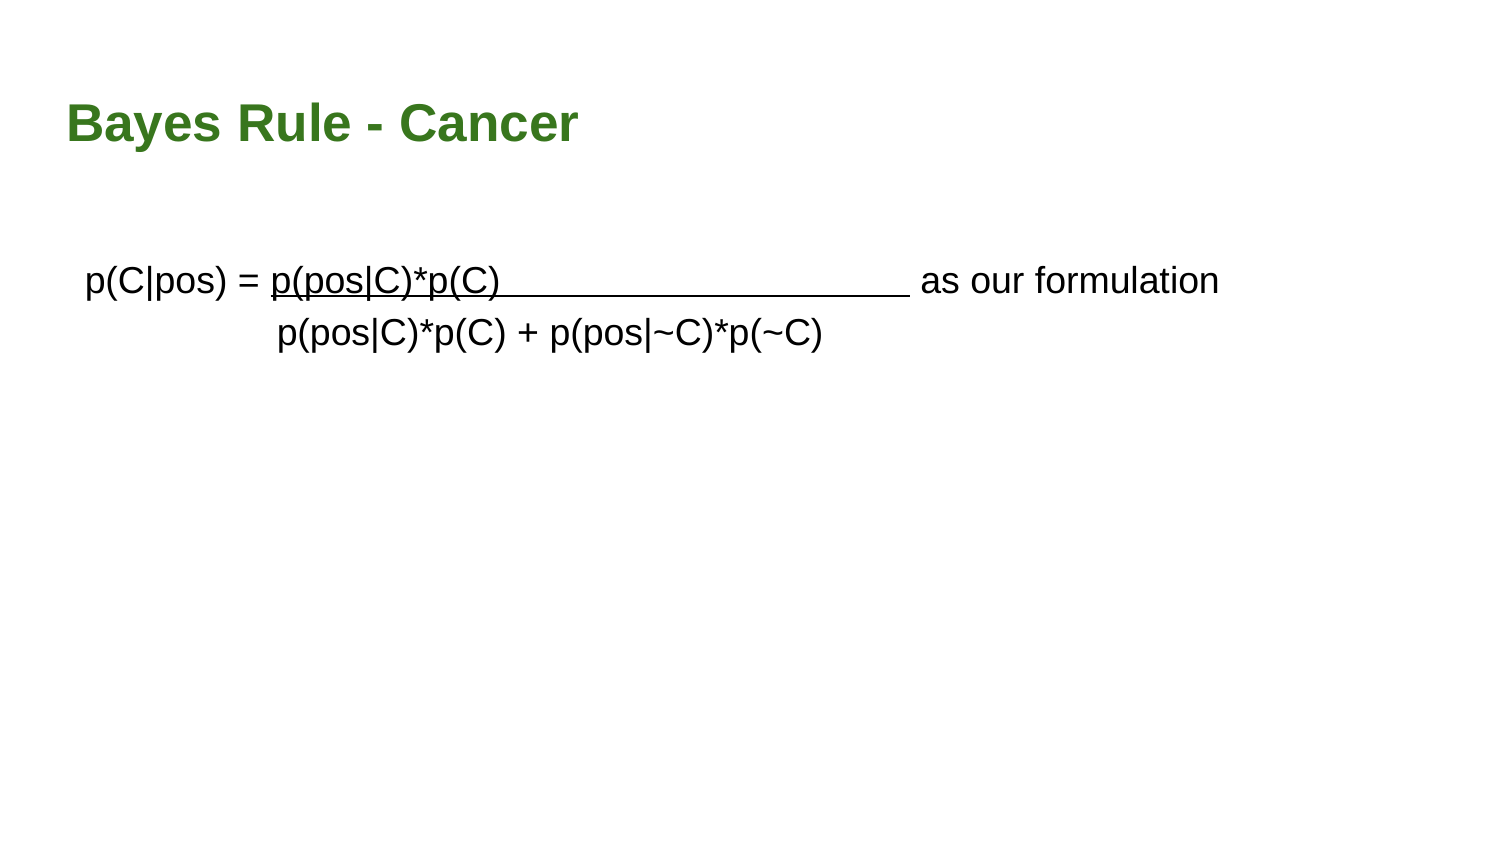

# Bayes Rule - Cancer

p(C|pos) = p(pos|C)*p(C)                                        as our formulation
	    p(pos|C)*p(C) + p(pos|~C)*p(~C)